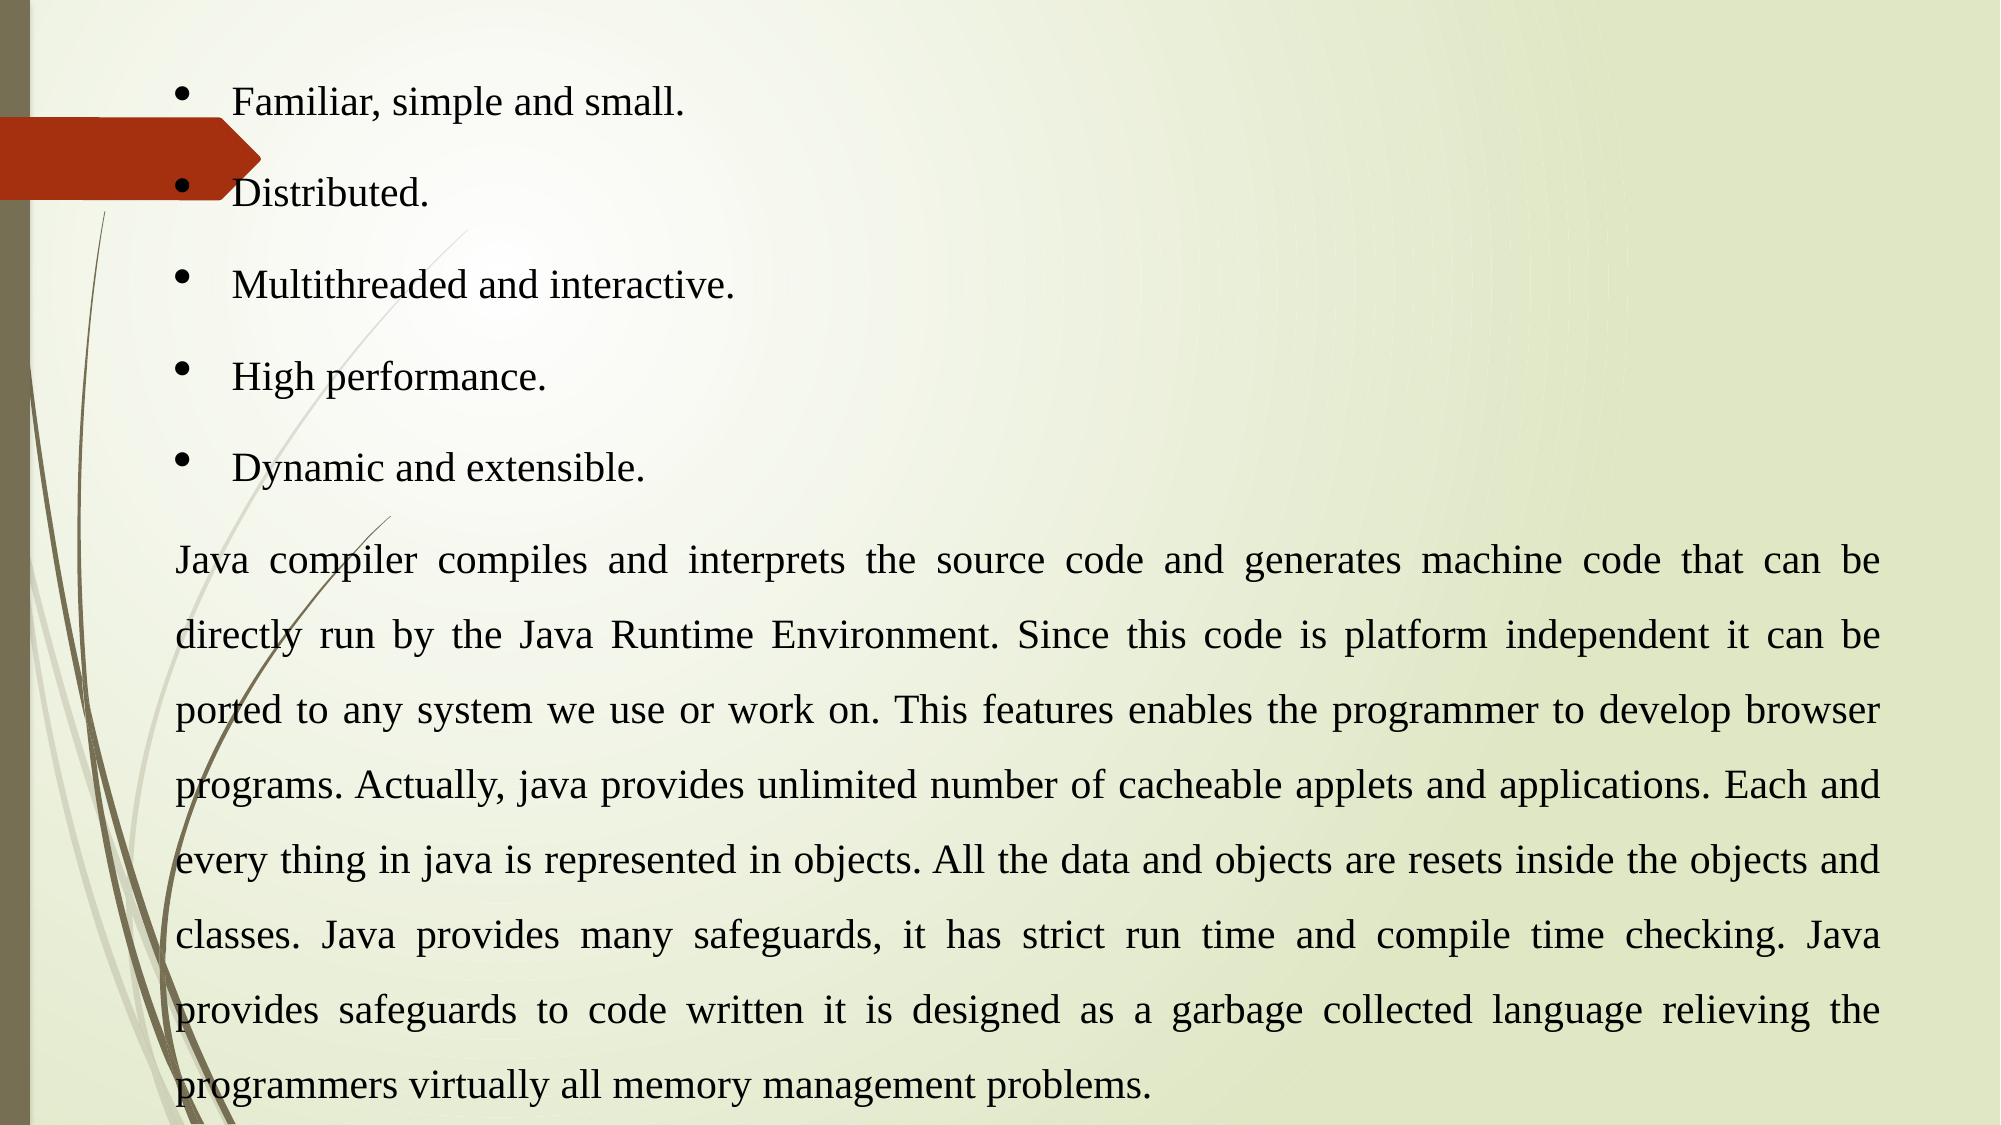

Familiar, simple and small.
Distributed.
Multithreaded and interactive.
High performance.
Dynamic and extensible.
Java compiler compiles and interprets the source code and generates machine code that can be directly run by the Java Runtime Environment. Since this code is platform independent it can be ported to any system we use or work on. This features enables the programmer to develop browser programs. Actually, java provides unlimited number of cacheable applets and applications. Each and every thing in java is represented in objects. All the data and objects are resets inside the objects and classes. Java provides many safeguards, it has strict run time and compile time checking. Java provides safeguards to code written it is designed as a garbage collected language relieving the programmers virtually all memory management problems.